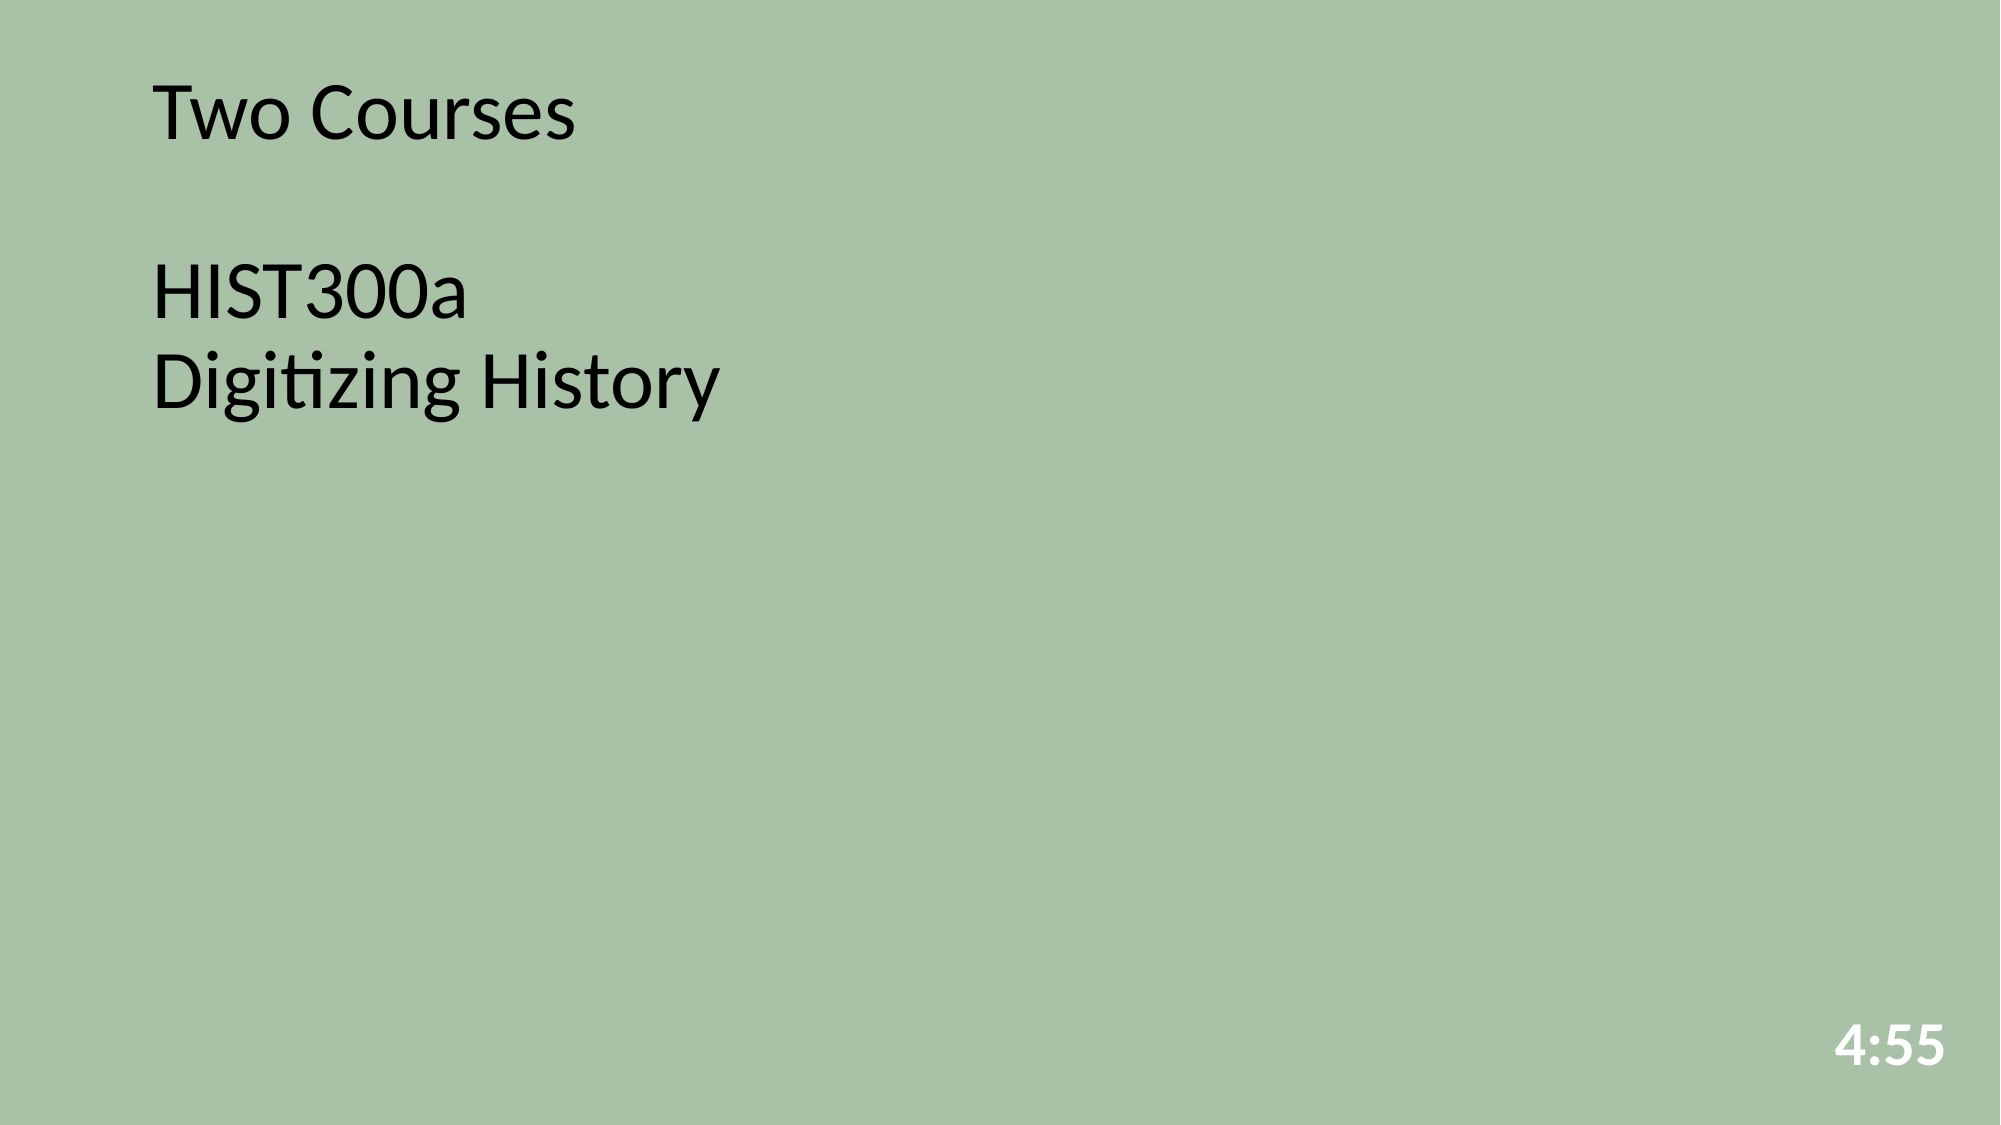

# Two Courses HIST300a Digitizing History
4:55